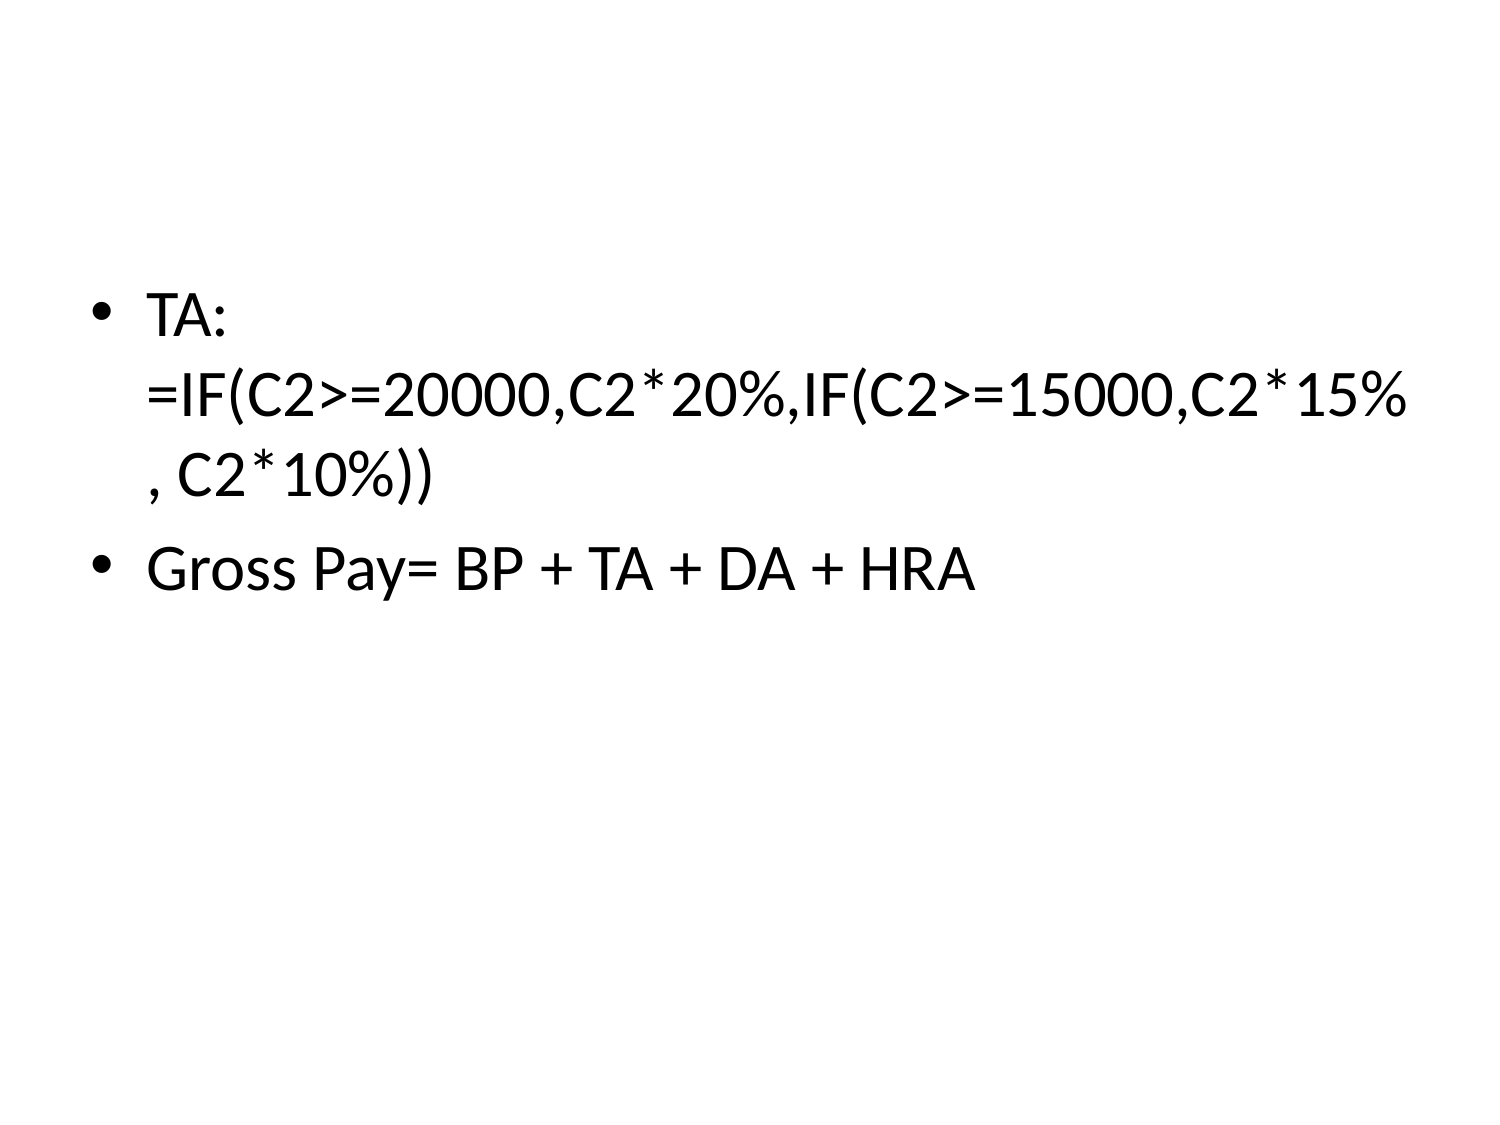

#
TA: =IF(C2>=20000,C2*20%,IF(C2>=15000,C2*15%, C2*10%))
Gross Pay= BP + TA + DA + HRA